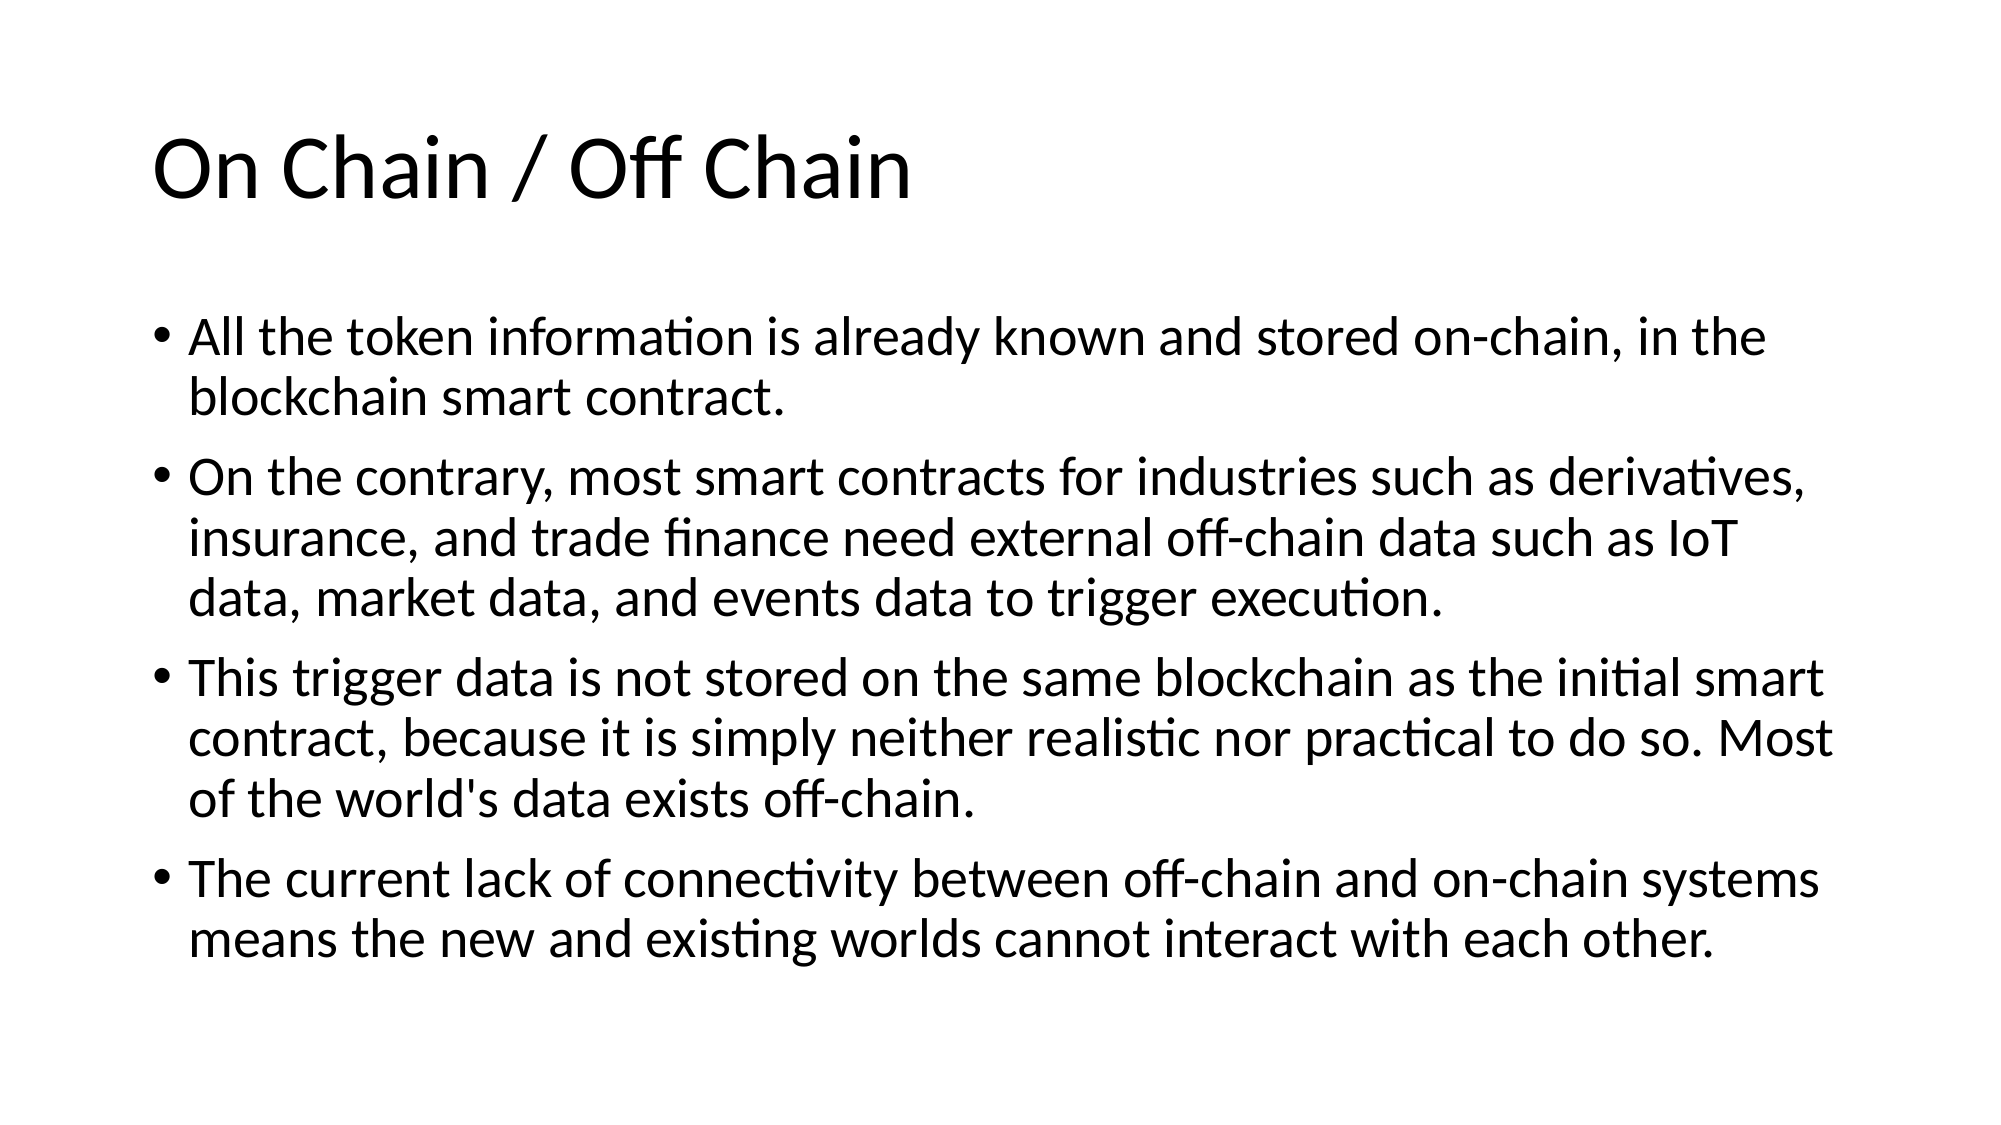

# On Chain / Off Chain
All the token information is already known and stored on-chain, in the blockchain smart contract.
On the contrary, most smart contracts for industries such as derivatives, insurance, and trade finance need external off-chain data such as IoT data, market data, and events data to trigger execution.
This trigger data is not stored on the same blockchain as the initial smart contract, because it is simply neither realistic nor practical to do so. Most of the world's data exists off-chain.
The current lack of connectivity between off-chain and on-chain systems means the new and existing worlds cannot interact with each other.